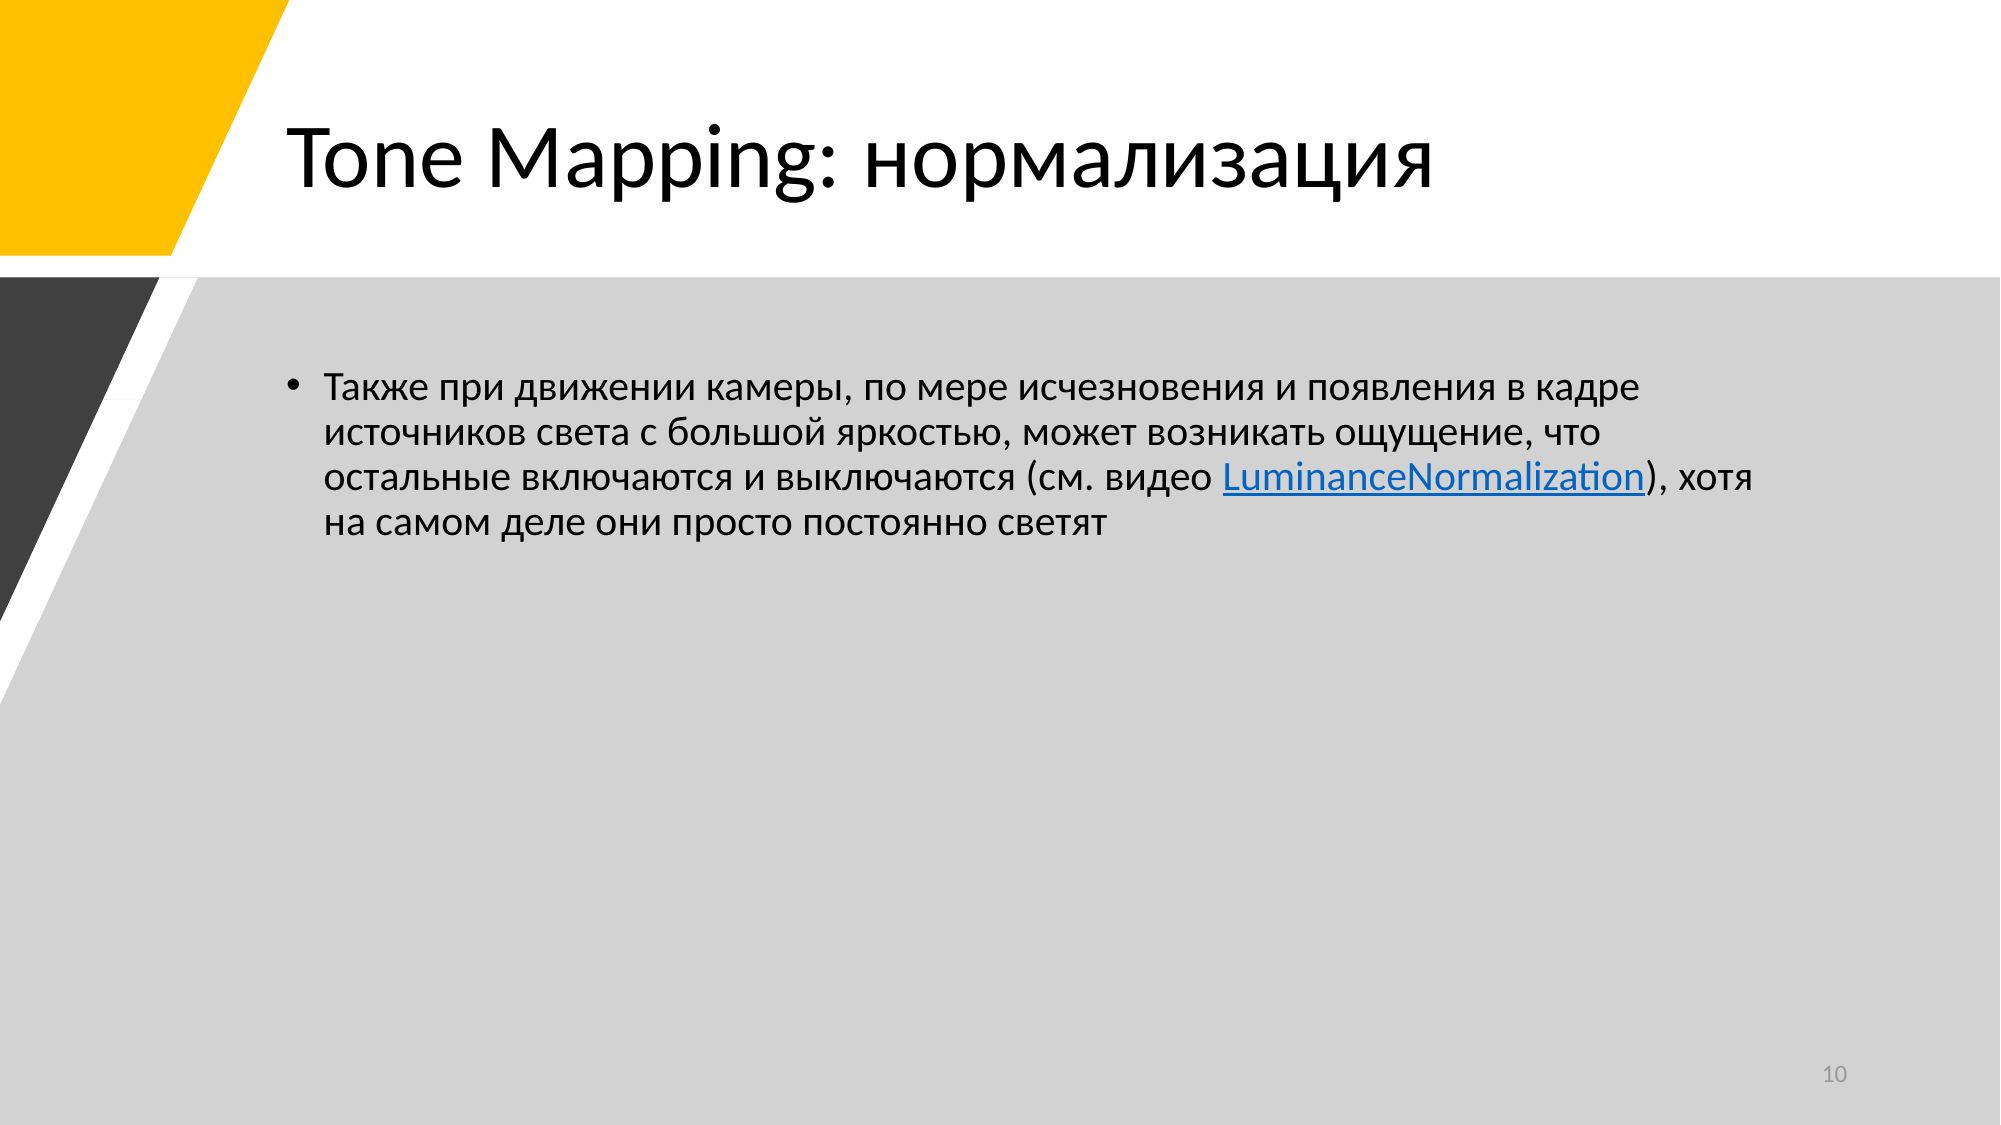

# Tone Mapping: нормализация

Также при движении камеры, по мере исчезновения и появления в кадре источников света с большой яркостью, может возникать ощущение, что остальные включаются и выключаются (см. видео LuminanceNormalization), хотя на самом деле они просто постоянно светят
10